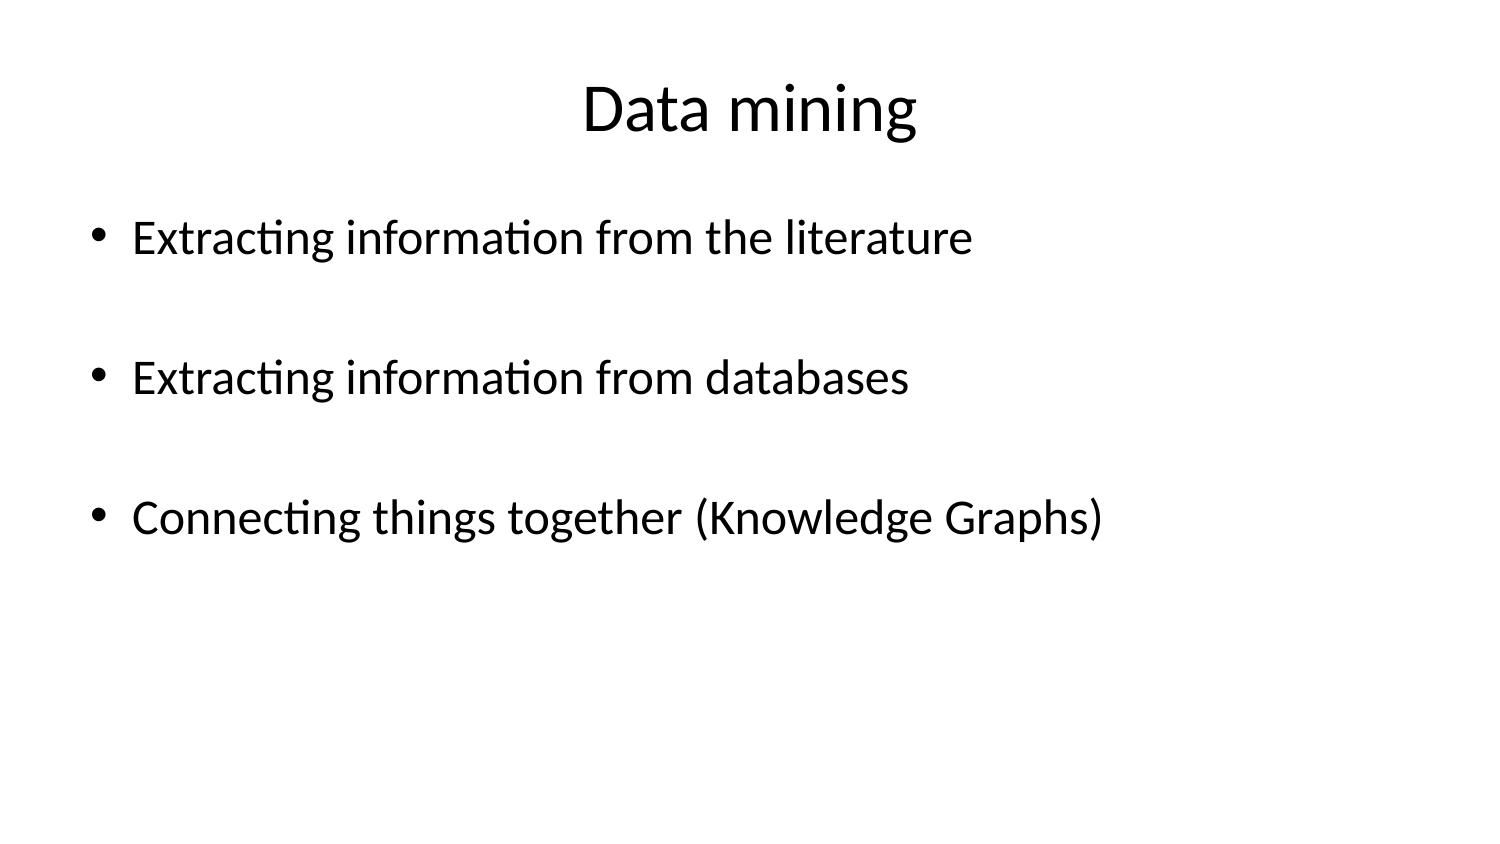

# Data mining
Extracting information from the literature

Extracting information from databases

Connecting things together (Knowledge Graphs)